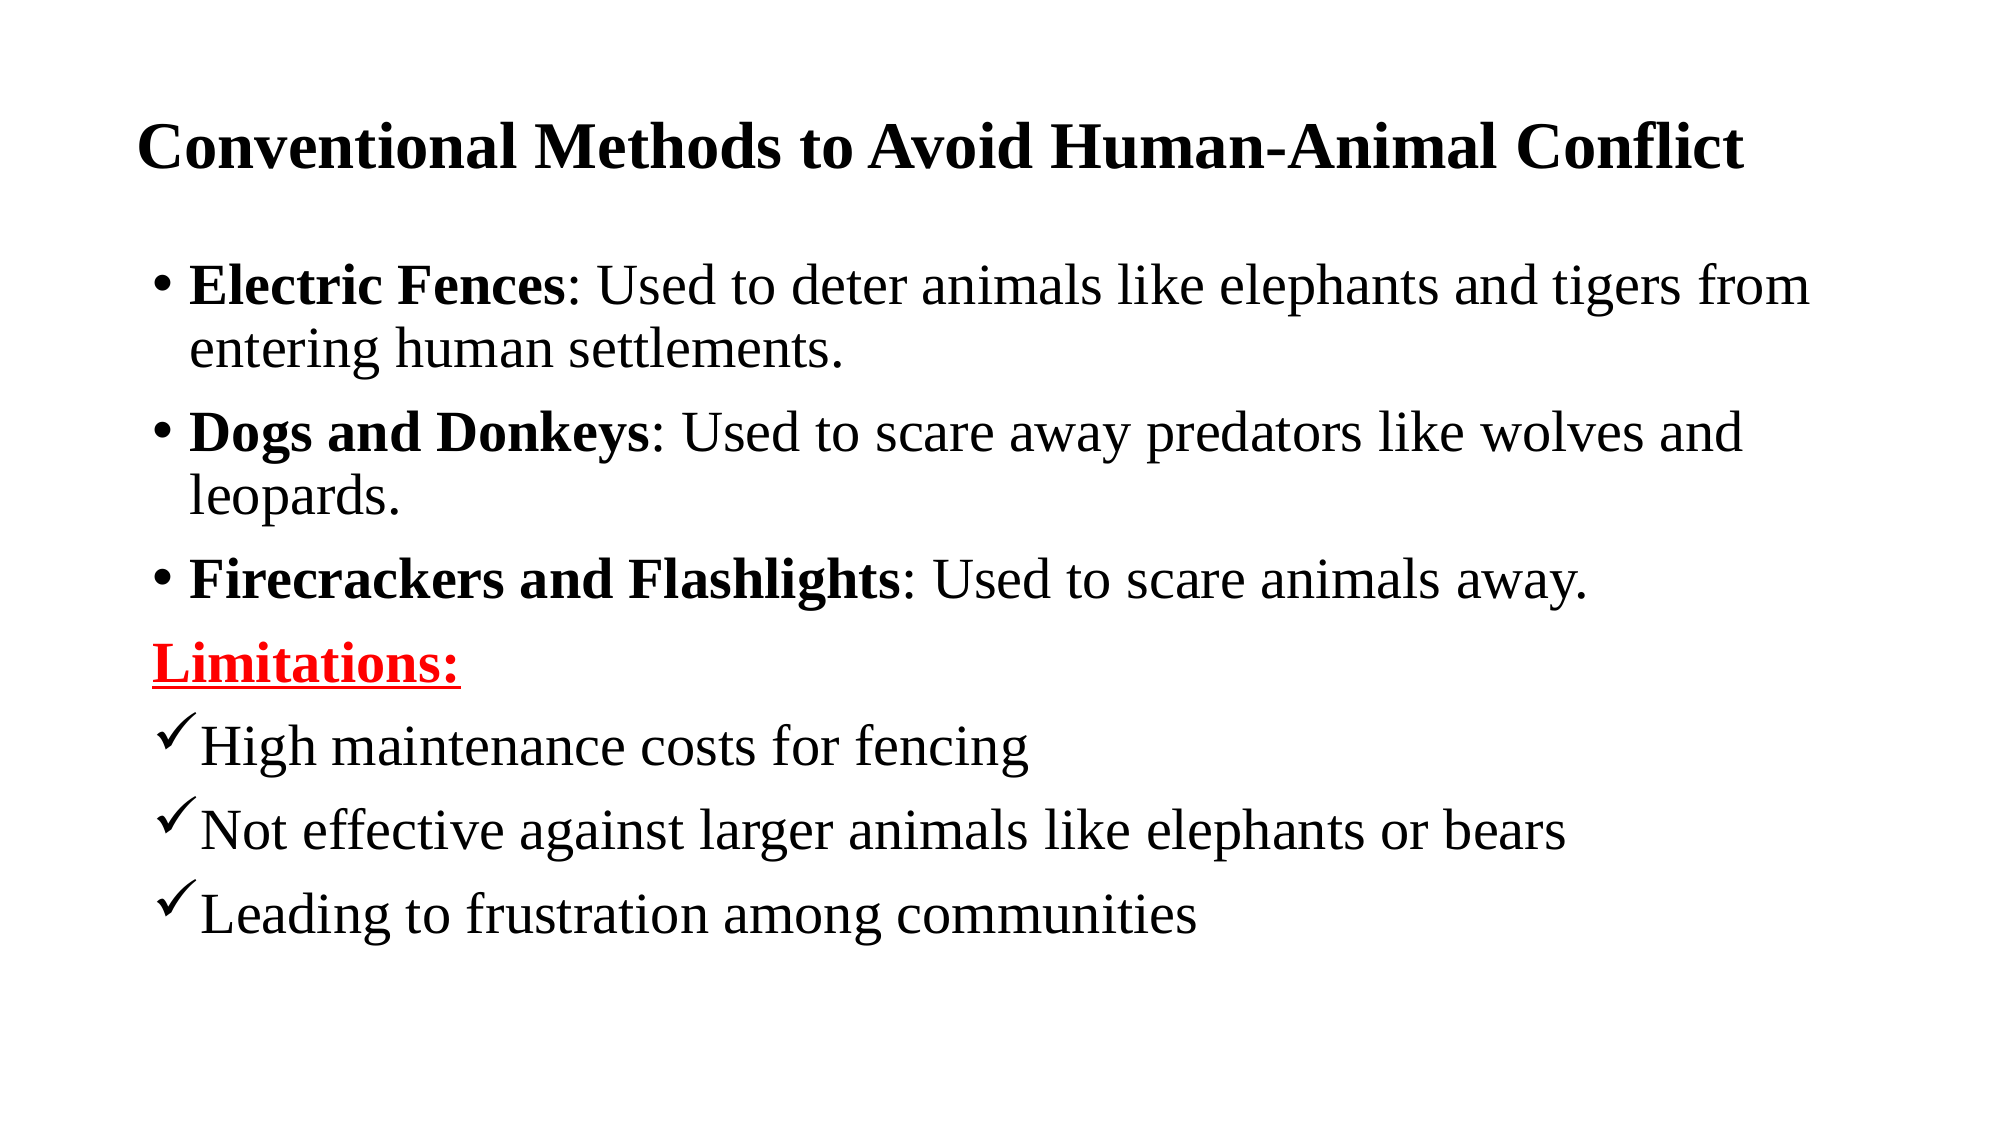

# Conventional Methods to Avoid Human-Animal Conflict
Electric Fences: Used to deter animals like elephants and tigers from entering human settlements.
Dogs and Donkeys: Used to scare away predators like wolves and leopards.
Firecrackers and Flashlights: Used to scare animals away.
Limitations:
High maintenance costs for fencing
Not effective against larger animals like elephants or bears
Leading to frustration among communities